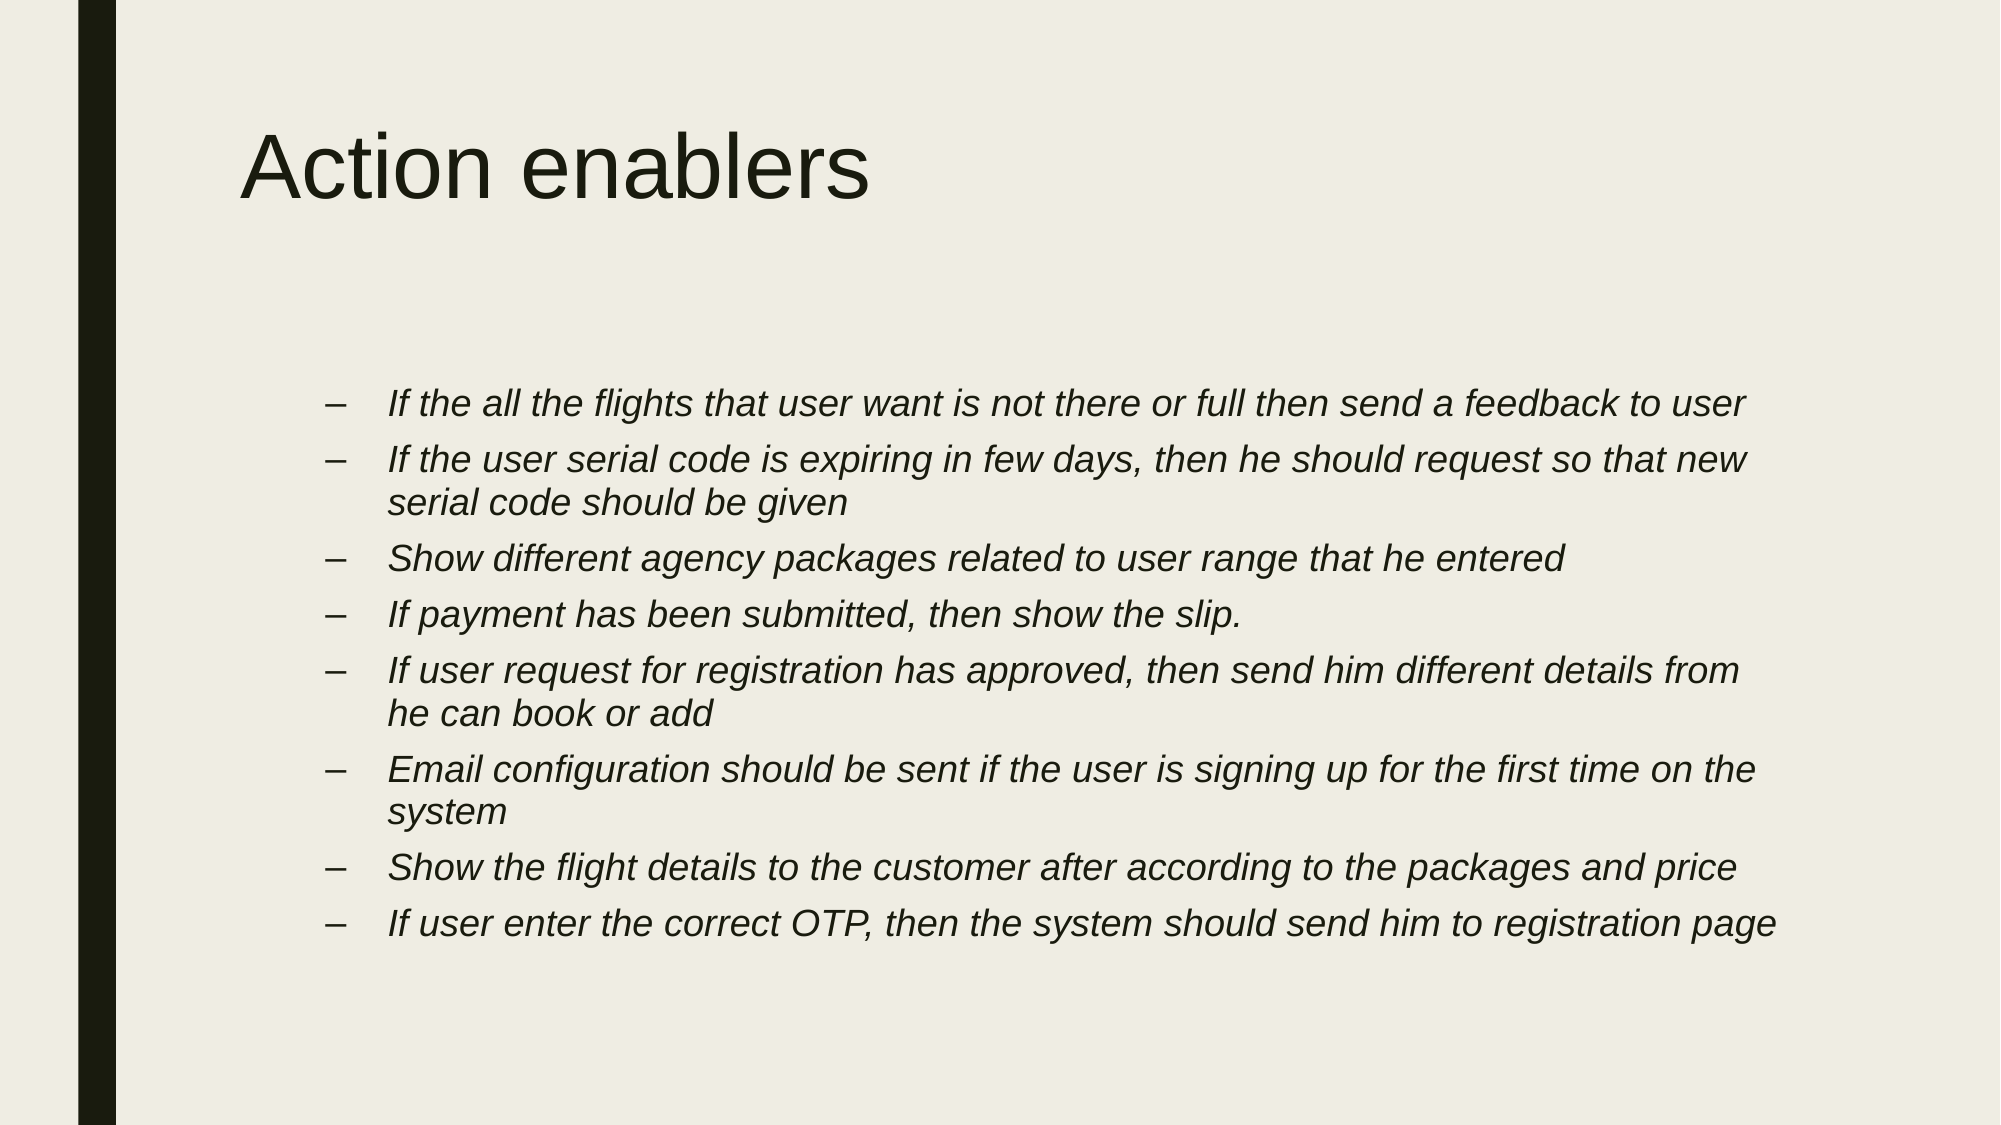

# Action enablers
If the all the flights that user want is not there or full then send a feedback to user
If the user serial code is expiring in few days, then he should request so that new serial code should be given
Show different agency packages related to user range that he entered
If payment has been submitted, then show the slip.
If user request for registration has approved, then send him different details from he can book or add
Email configuration should be sent if the user is signing up for the first time on the system
Show the flight details to the customer after according to the packages and price
If user enter the correct OTP, then the system should send him to registration page